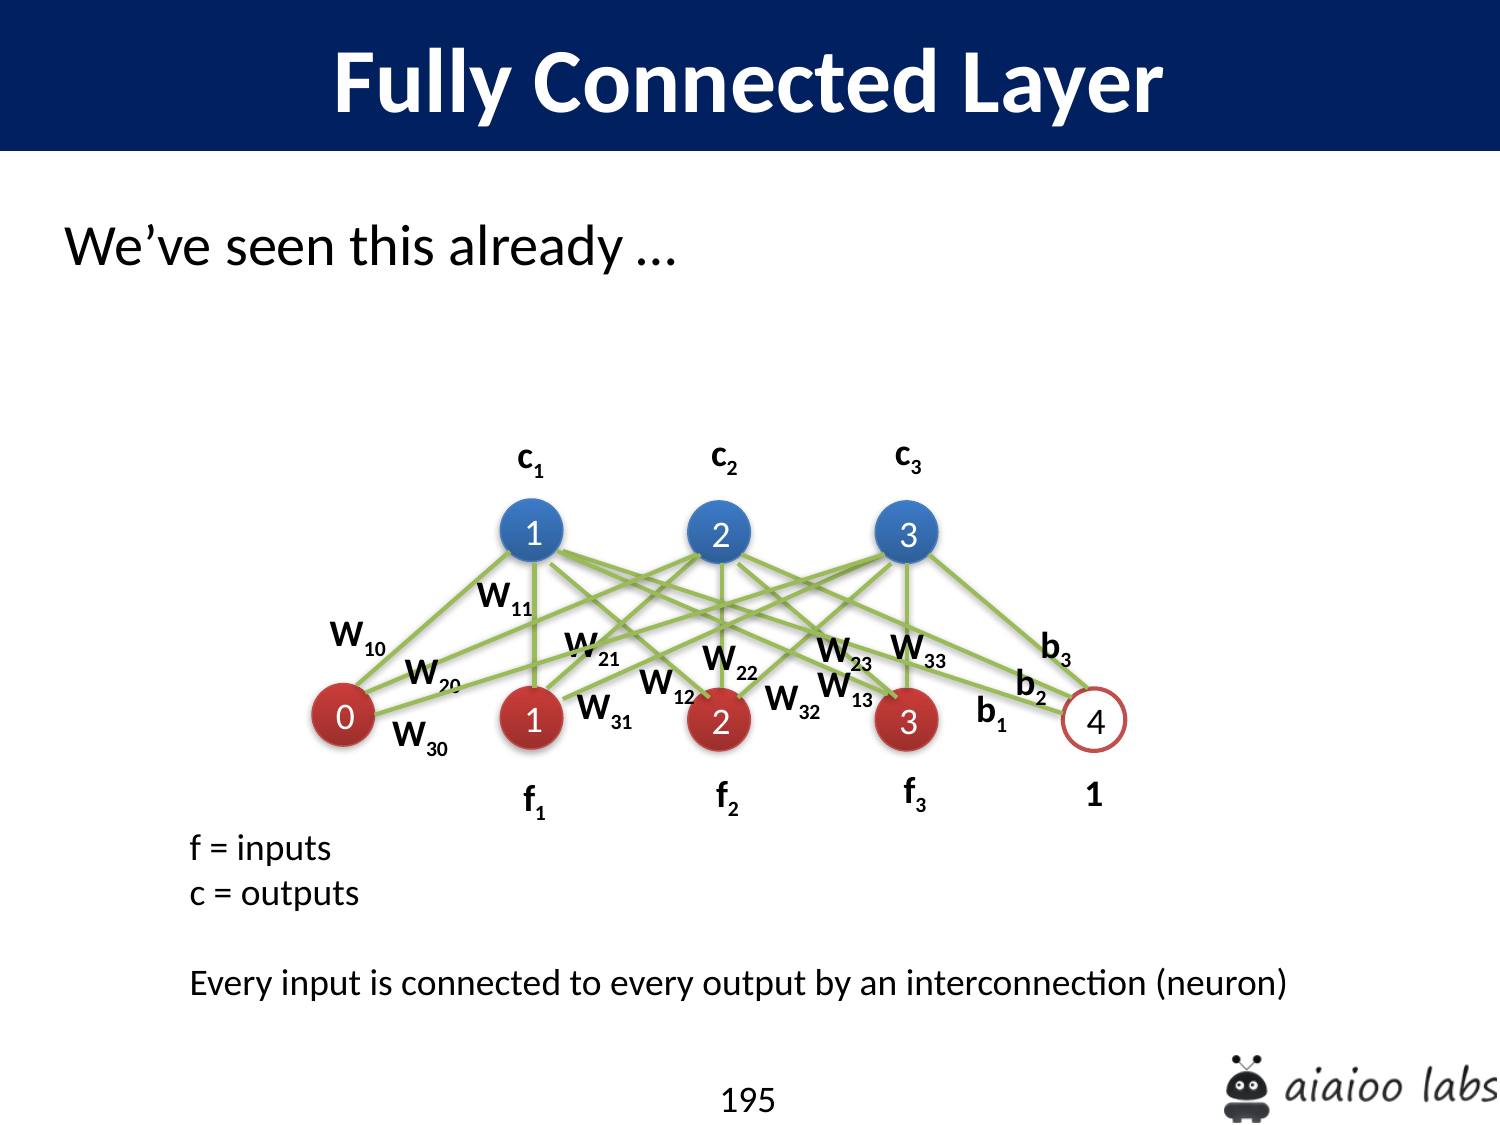

Fully Connected Layer
We’ve seen this already …
c3
c2
c1
1
2
3
W11
W10
W21
b3
W33
W23
W22
W20
W12
b2
W13
W32
W31
b1
0
1
2
3
4
W30
f3
1
f2
f1
f = inputs
c = outputs

Every input is connected to every output by an interconnection (neuron)